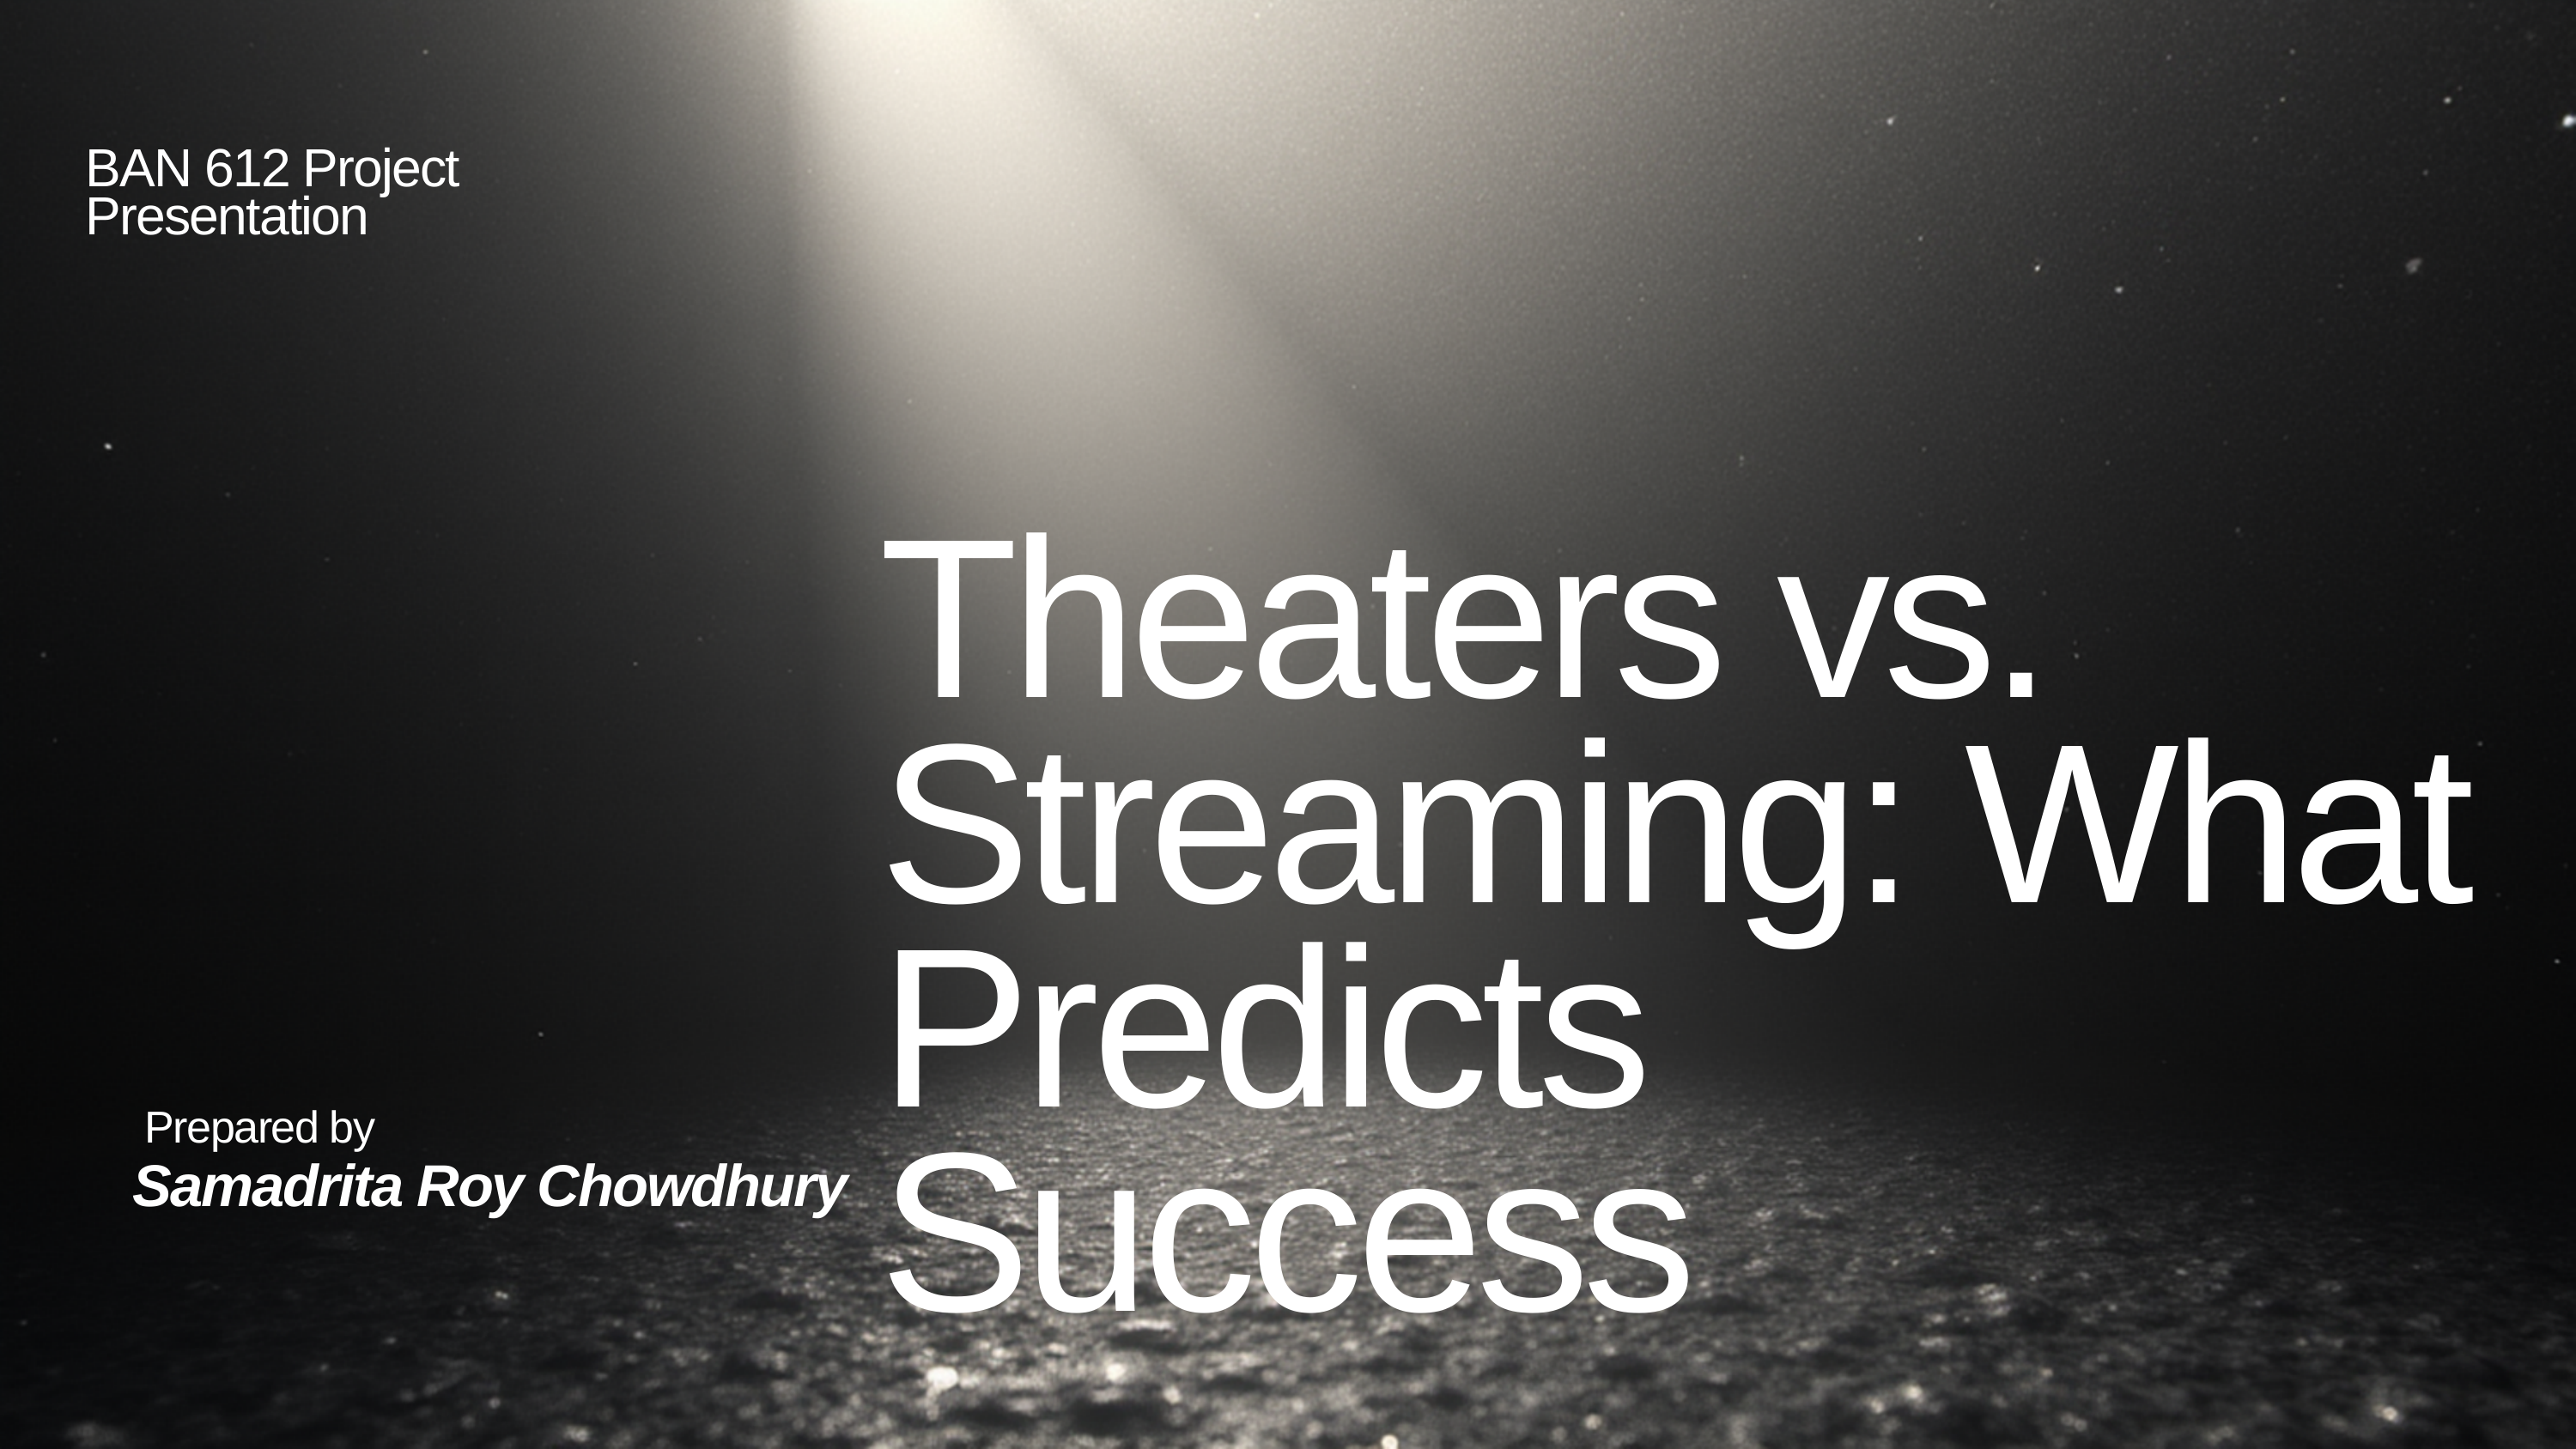

BAN 612 Project Presentation
Theaters vs. Streaming: What Predicts Success
Prepared by
Samadrita Roy Chowdhury